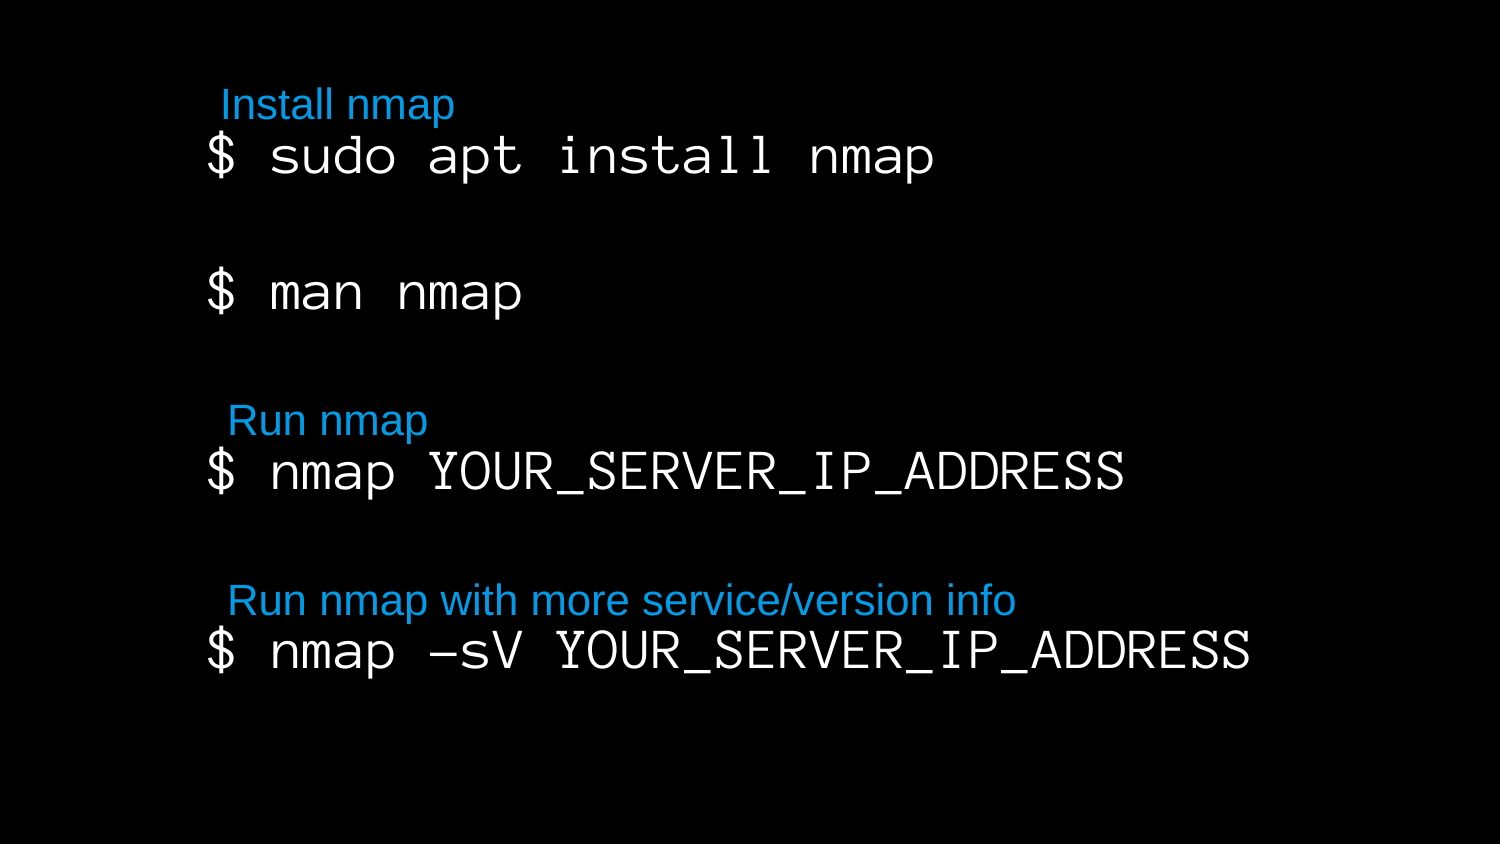

Install nmap
$ sudo apt install nmap
# $ man nmap
Run nmap
$ nmap YOUR_SERVER_IP_ADDRESS
Run nmap with more service/version info
$ nmap -sV YOUR_SERVER_IP_ADDRESS